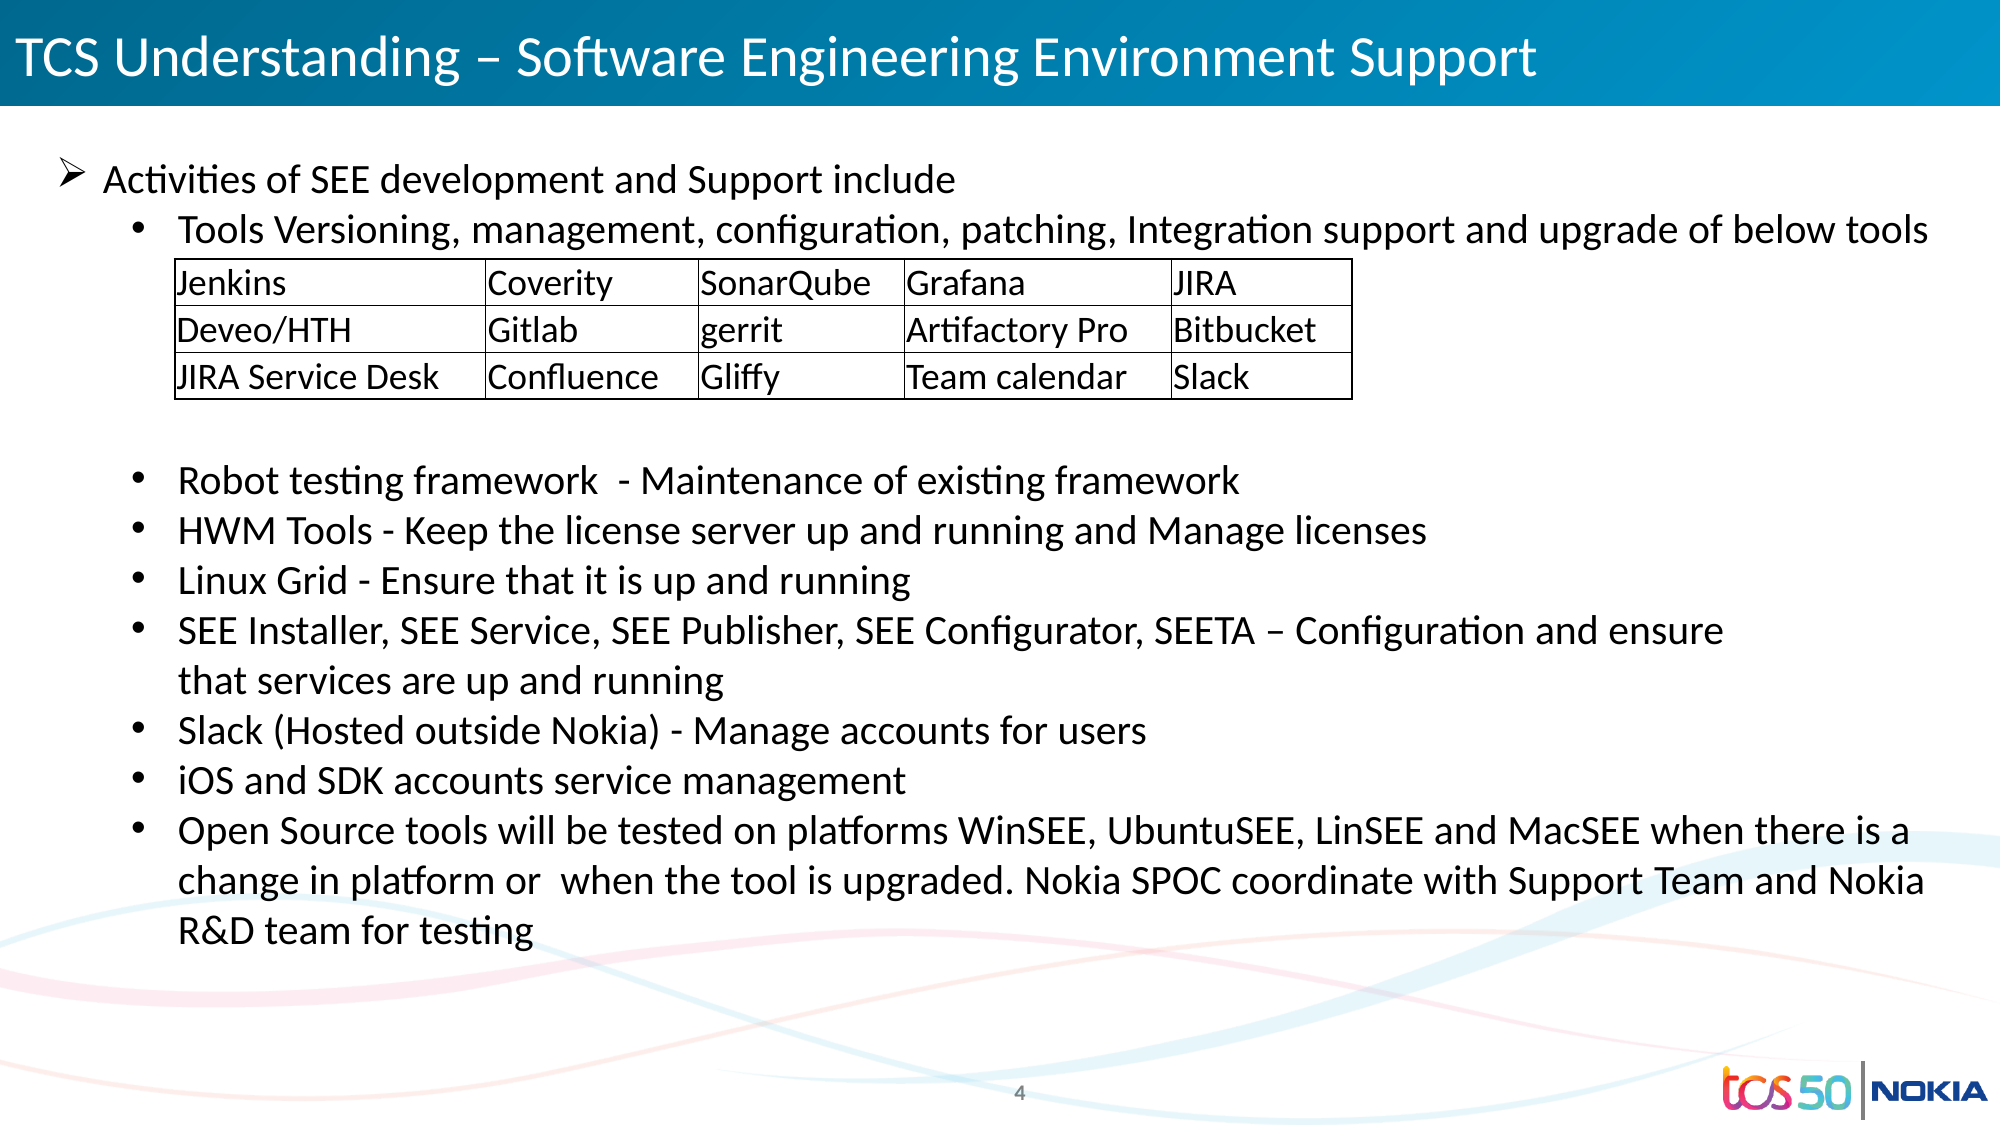

# TCS Understanding – Software Engineering Environment Support
Activities of SEE development and Support include
Tools Versioning, management, configuration, patching, Integration support and upgrade of below tools

Robot testing framework  - Maintenance of existing framework
HWM Tools - Keep the license server up and running and Manage licenses
Linux Grid - Ensure that it is up and running
SEE Installer, SEE Service, SEE Publisher, SEE Configurator, SEETA – Configuration and ensure that services are up and running
Slack (Hosted outside Nokia) - Manage accounts for users
iOS and SDK accounts service management
Open Source tools will be tested on platforms WinSEE, UbuntuSEE, LinSEE and MacSEE when there is a change in platform or  when the tool is upgraded. Nokia SPOC coordinate with Support Team and Nokia R&D team for testing
| Jenkins | Coverity | SonarQube | Grafana | JIRA |
| --- | --- | --- | --- | --- |
| Deveo/HTH | Gitlab | gerrit | Artifactory Pro | Bitbucket |
| JIRA Service Desk | Confluence | Gliffy | Team calendar | Slack |